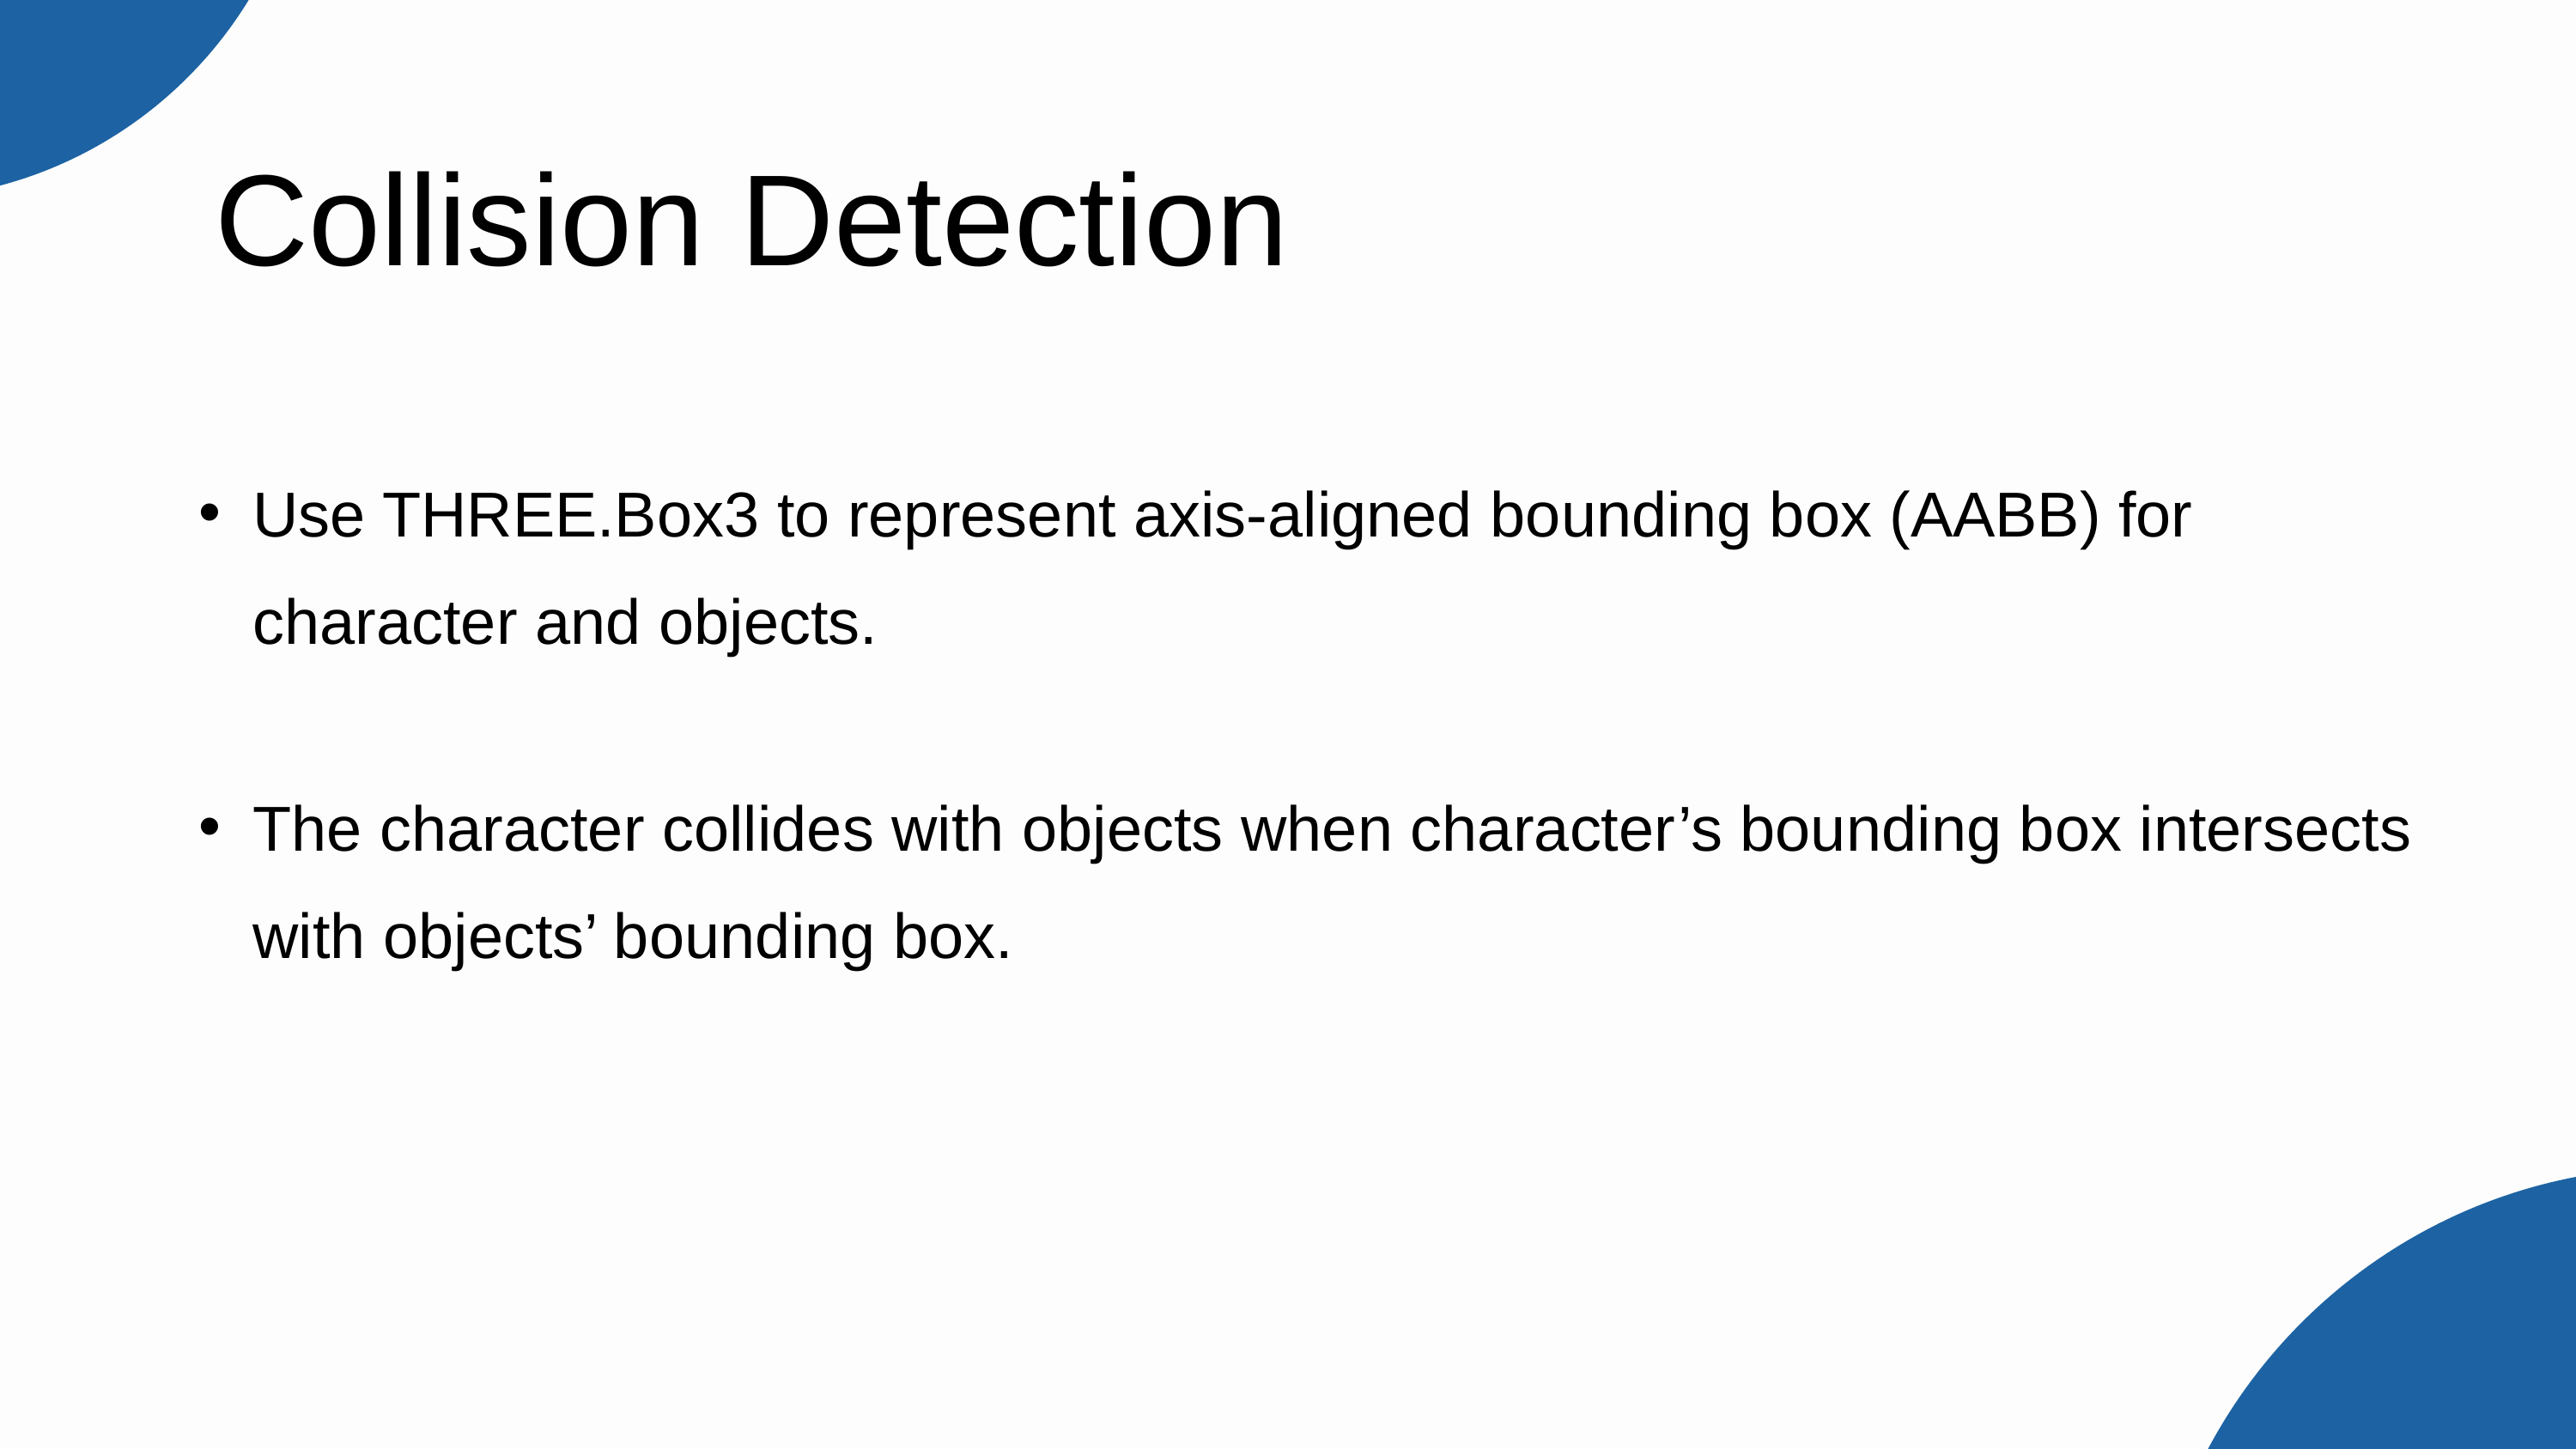

Collision Detection
Use THREE.Box3 to represent axis-aligned bounding box (AABB) for character and objects.
The character collides with objects when character’s bounding box intersects with objects’ bounding box.